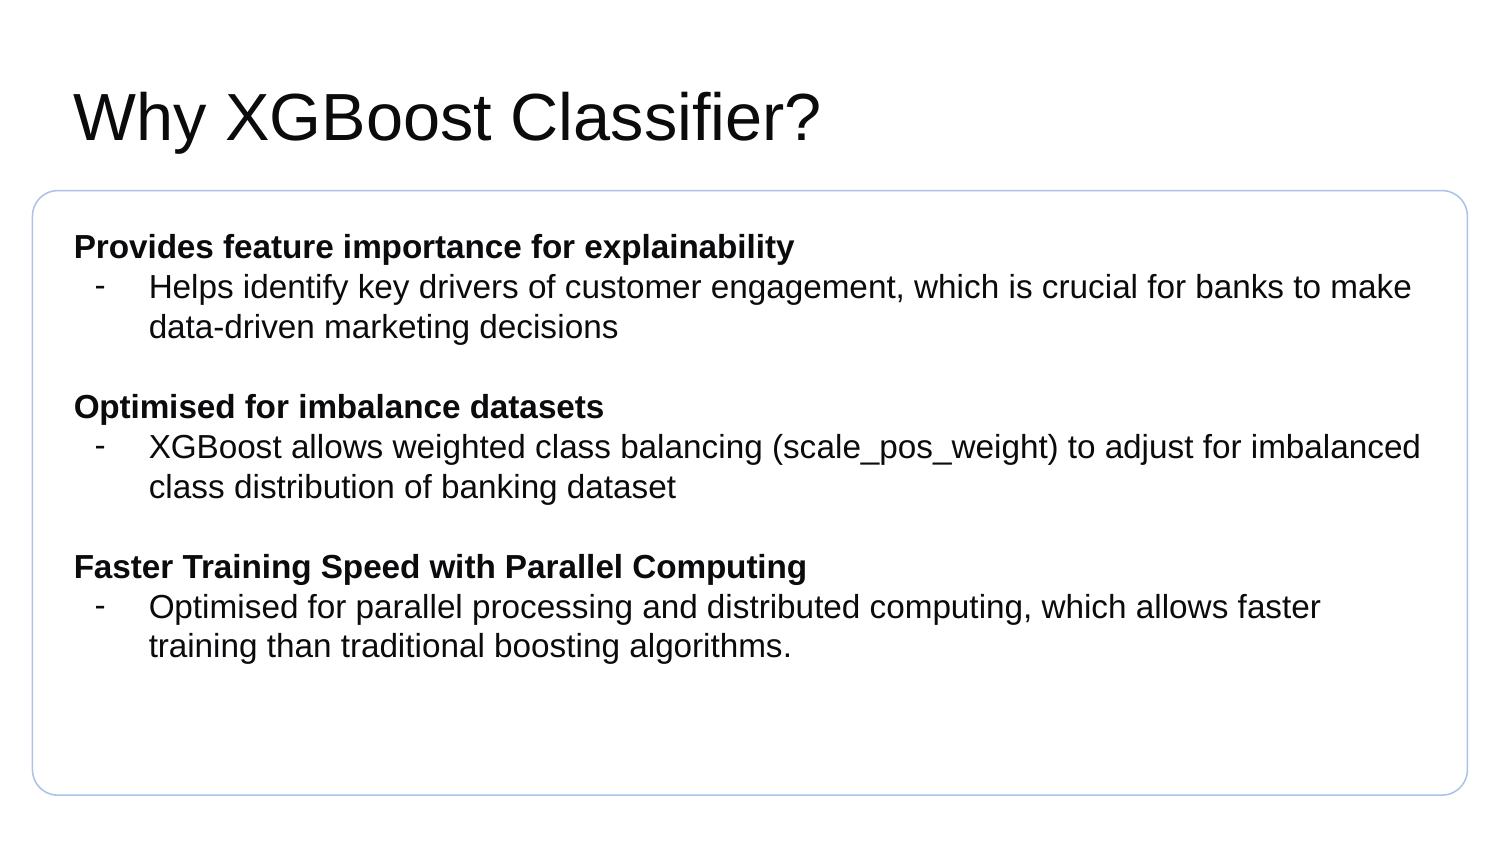

# Why XGBoost Classifier?
Provides feature importance for explainability
Helps identify key drivers of customer engagement, which is crucial for banks to make data-driven marketing decisions

Optimised for imbalance datasets
XGBoost allows weighted class balancing (scale_pos_weight) to adjust for imbalanced class distribution of banking dataset

Faster Training Speed with Parallel Computing
Optimised for parallel processing and distributed computing, which allows faster training than traditional boosting algorithms.